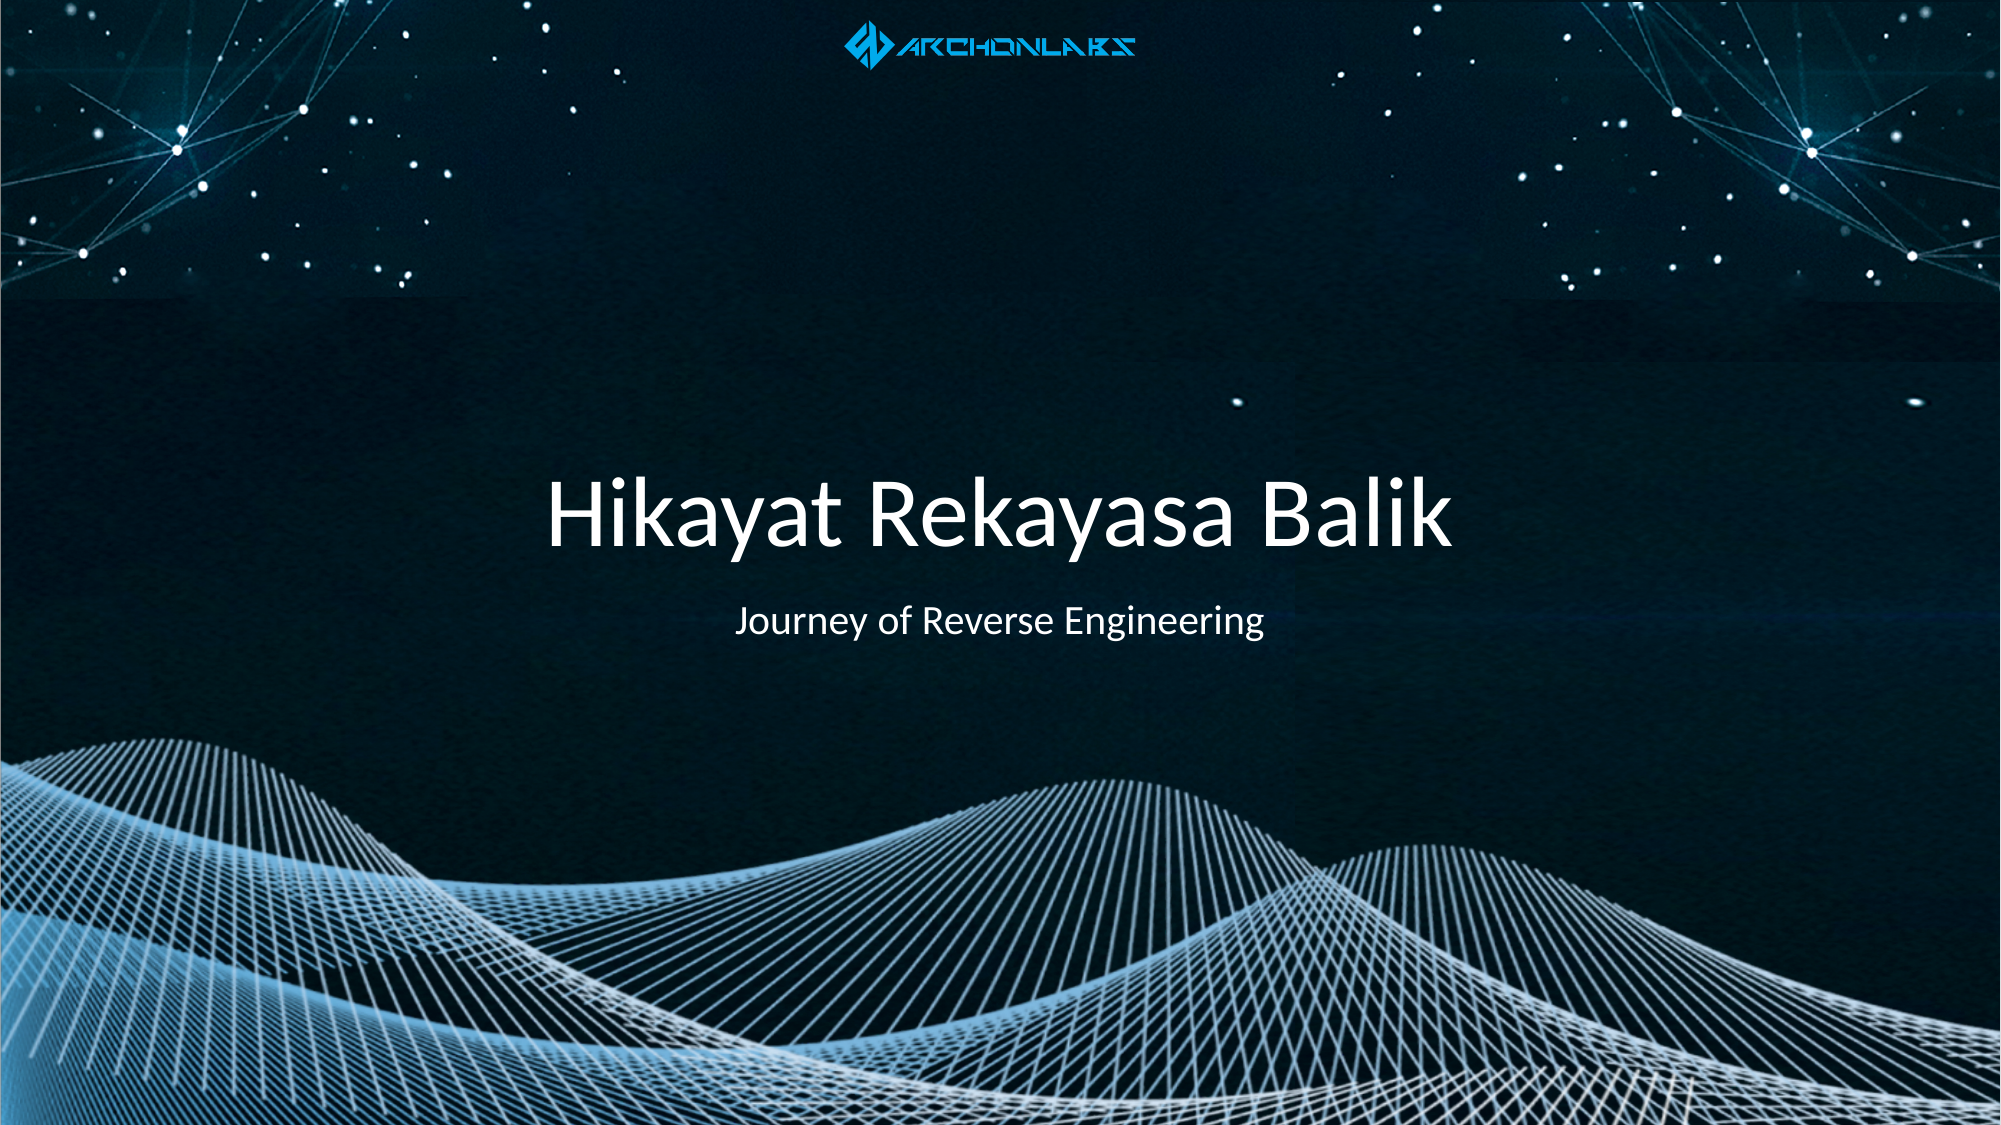

# Hikayat Rekayasa Balik
Journey of Reverse Engineering